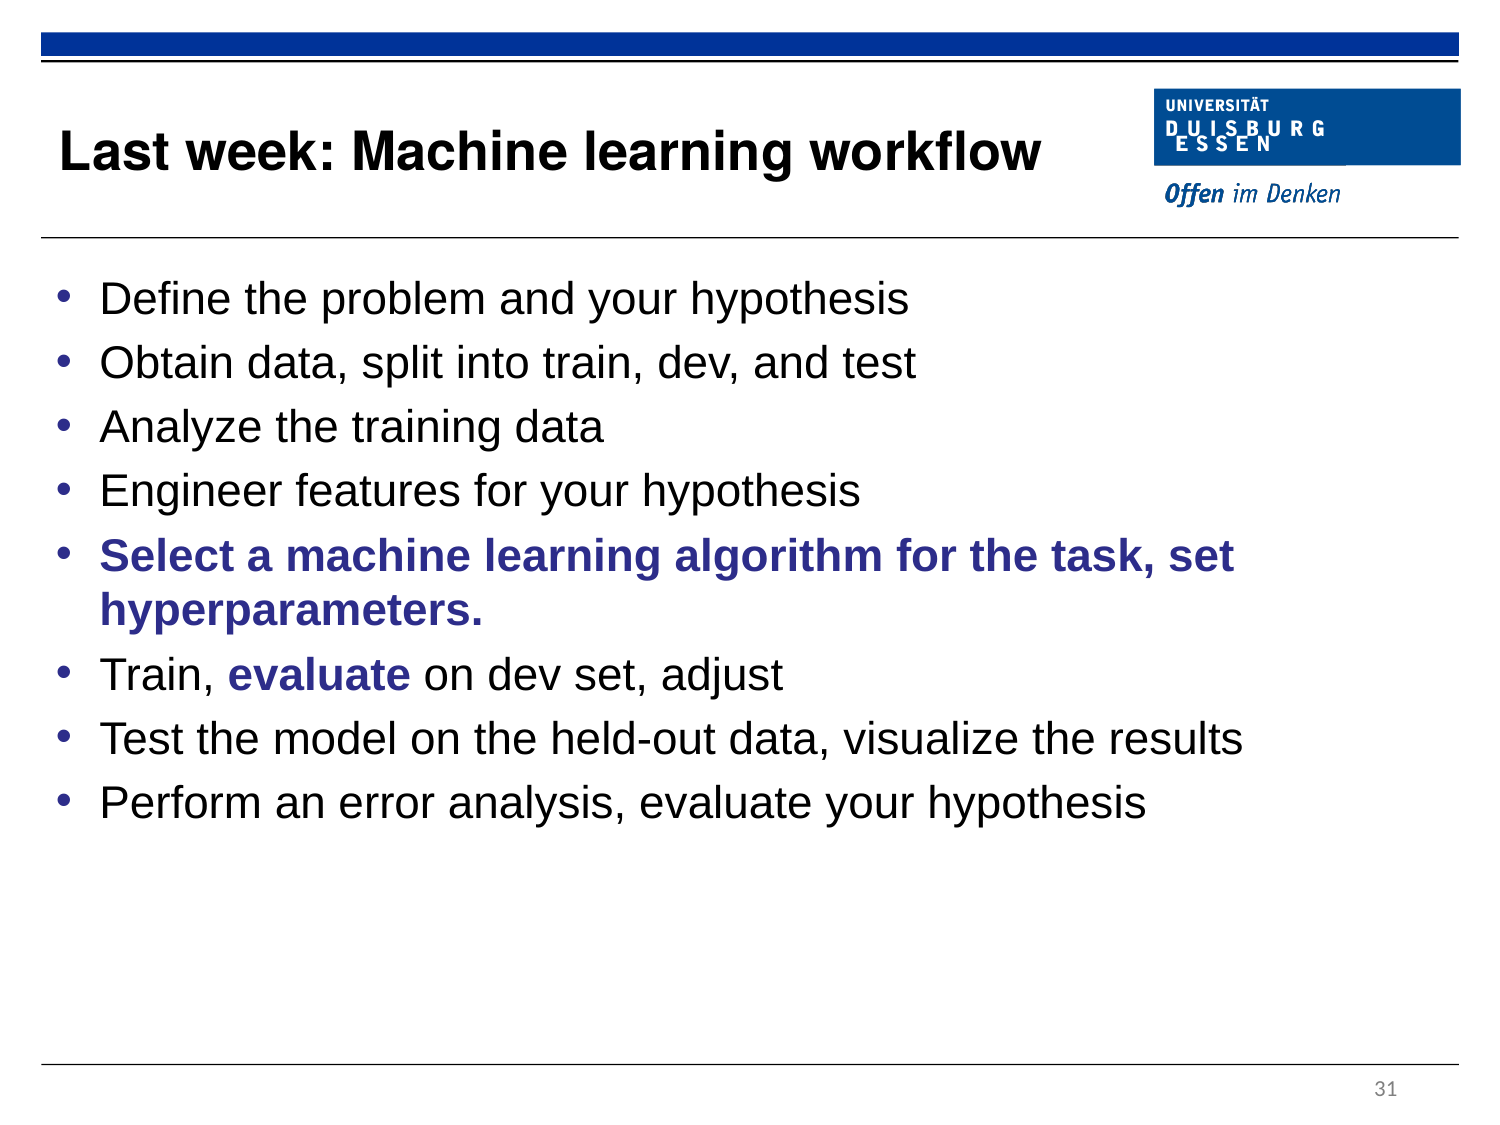

# Last week: Machine learning workflow
Define the problem and your hypothesis
Obtain data, split into train, dev, and test
Analyze the training data
Engineer features for your hypothesis
Select a machine learning algorithm for the task, set hyperparameters.
Train, evaluate on dev set, adjust
Test the model on the held-out data, visualize the results
Perform an error analysis, evaluate your hypothesis